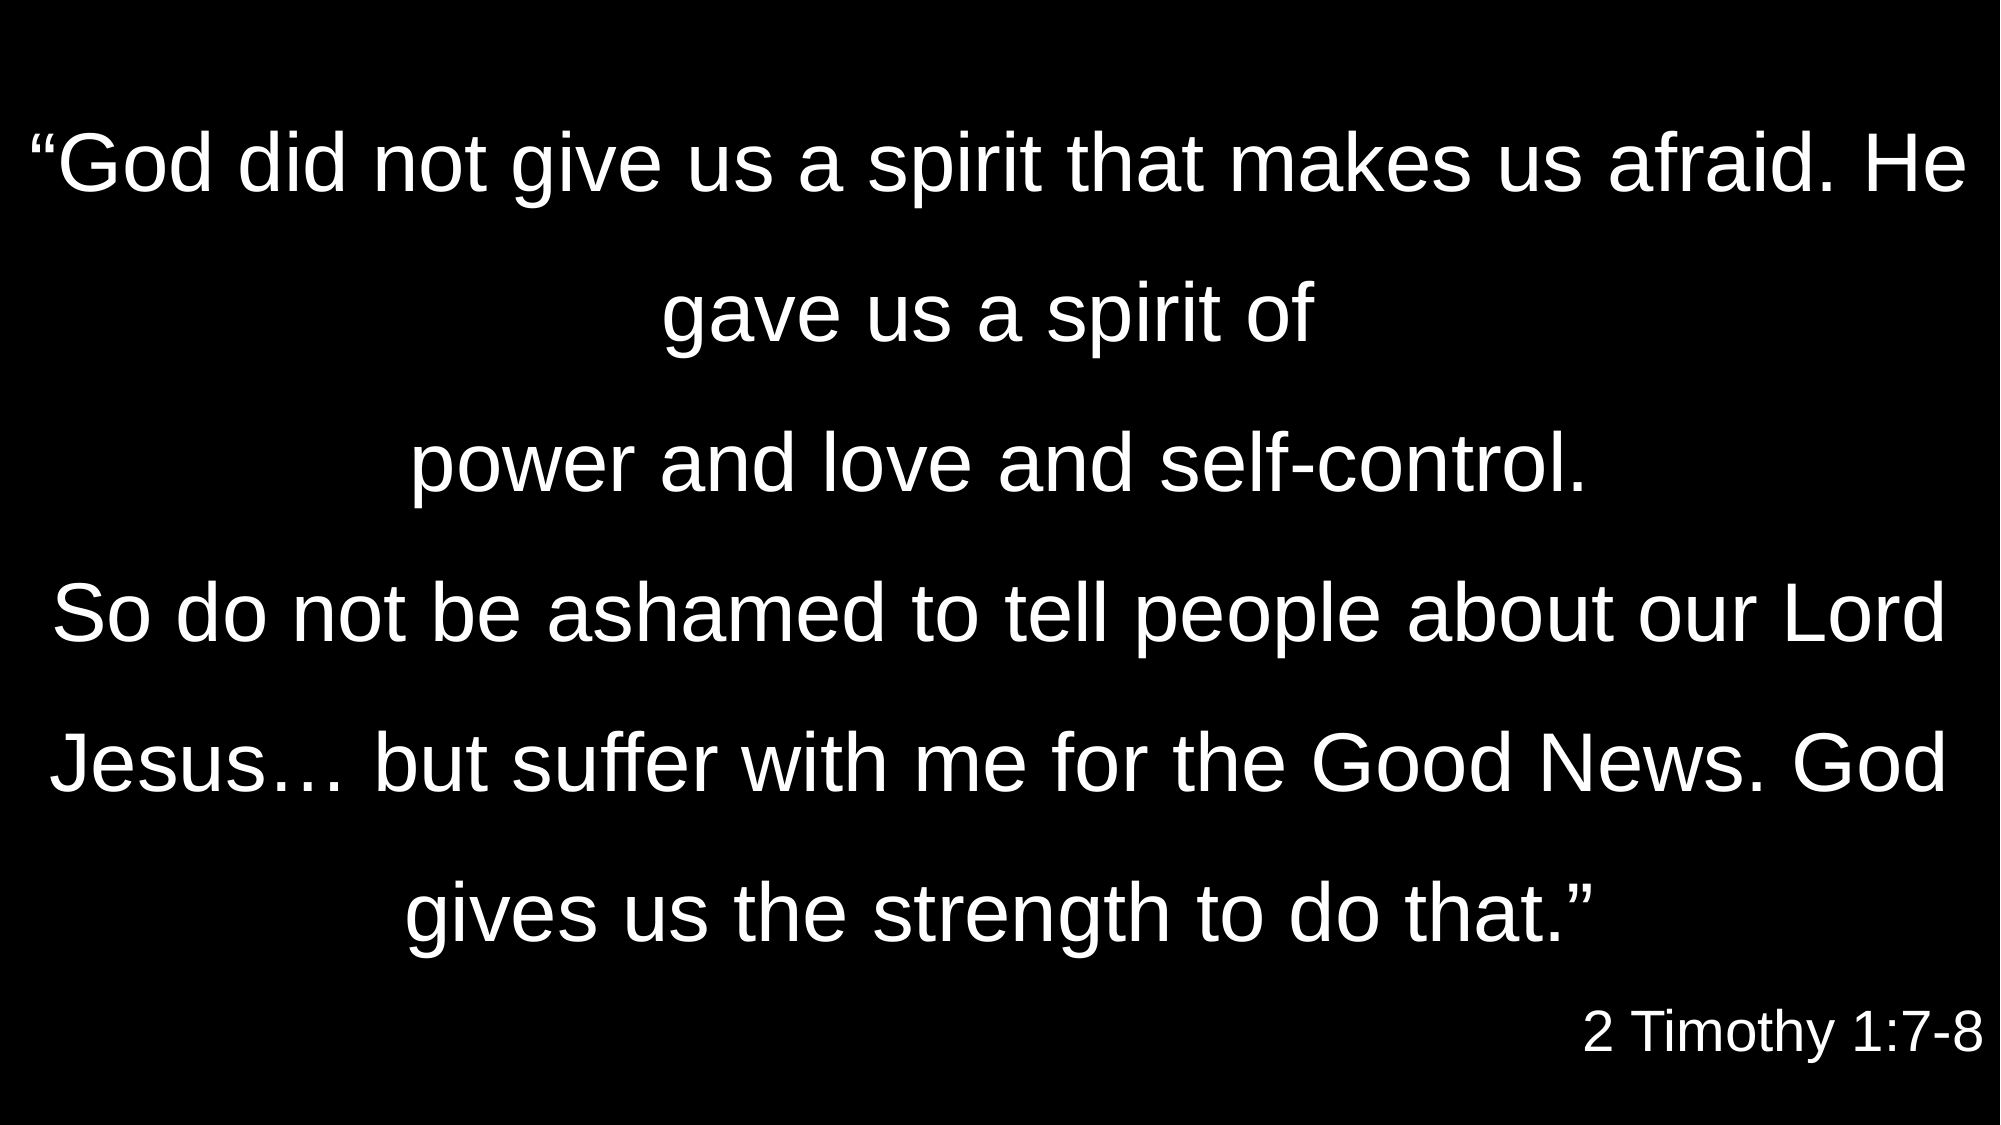

“God did not give us a spirit that makes us afraid. He gave us a spirit of
power and love and self-control.
So do not be ashamed to tell people about our Lord Jesus… but suffer with me for the Good News. God gives us the strength to do that.”
2 Timothy 1:7-8